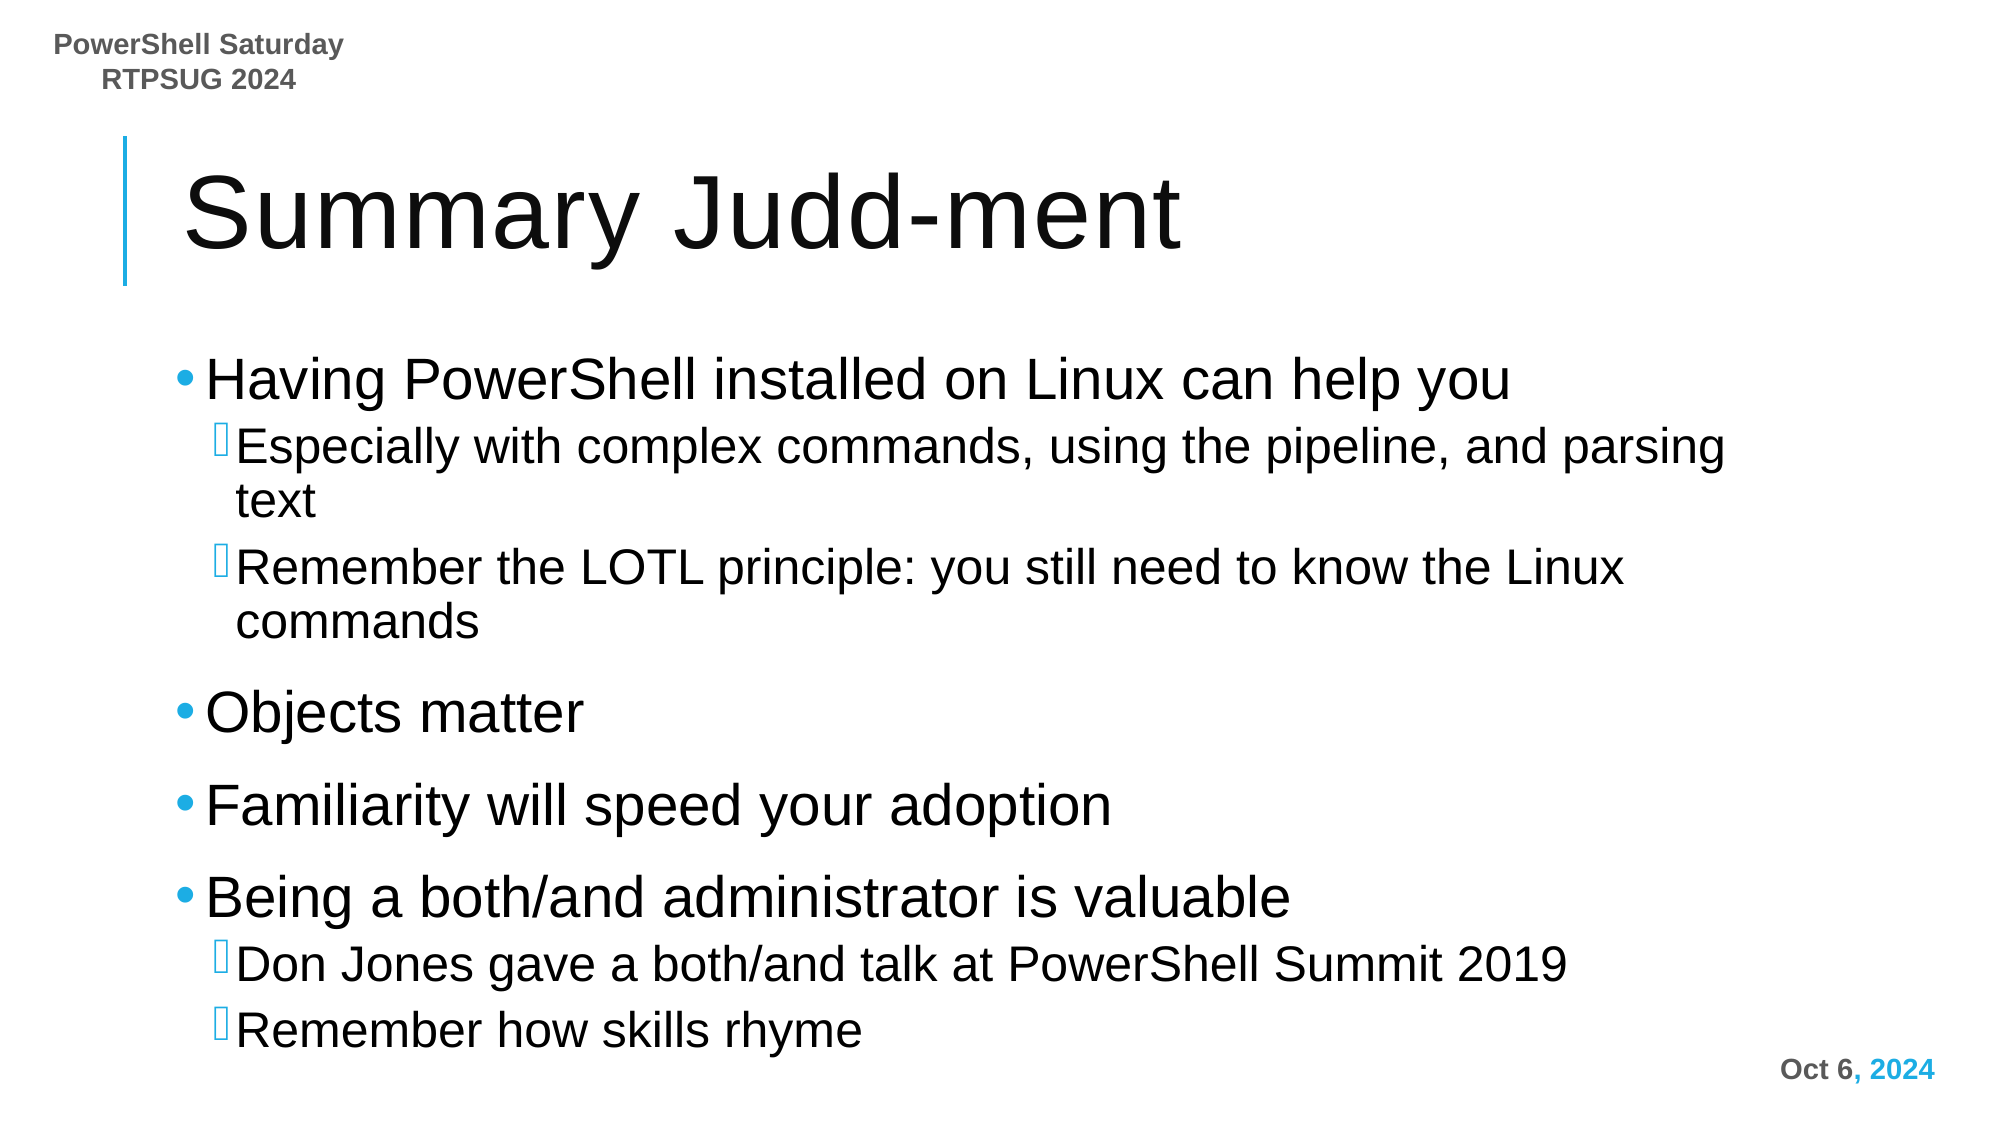

# Summary Judd-ment
Having PowerShell installed on Linux can help you
Especially with complex commands, using the pipeline, and parsing text
Remember the LOTL principle: you still need to know the Linux commands
Objects matter
Familiarity will speed your adoption
Being a both/and administrator is valuable
Don Jones gave a both/and talk at PowerShell Summit 2019
Remember how skills rhyme